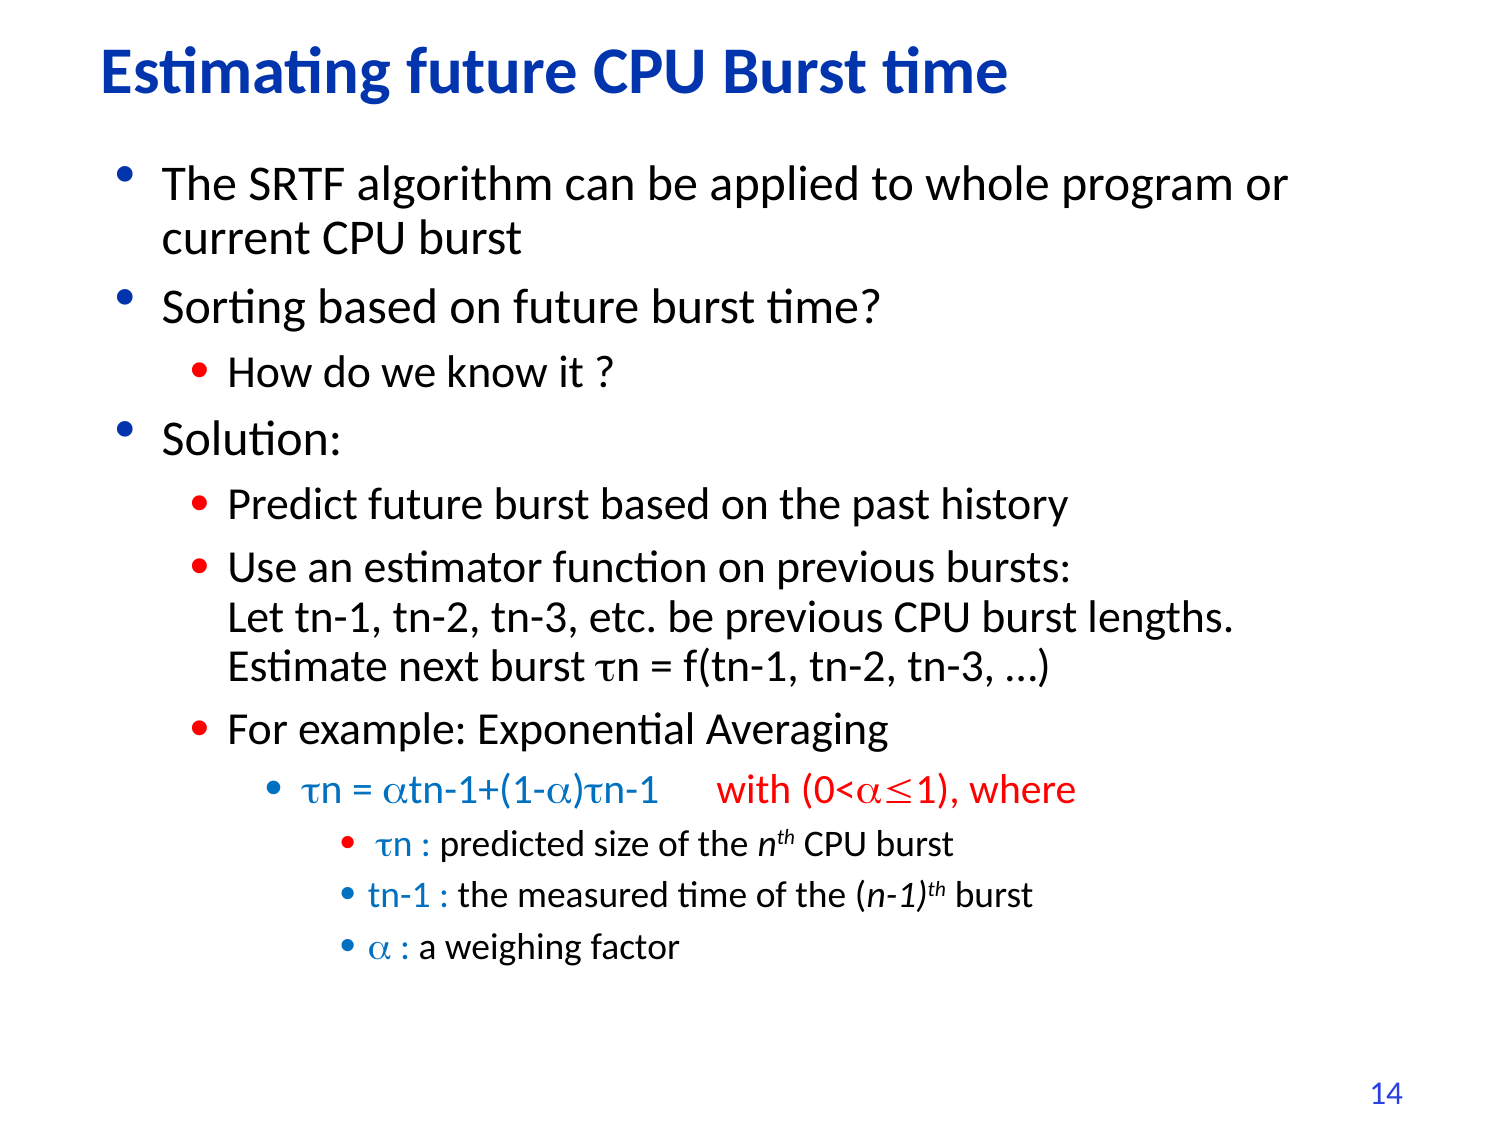

# Estimating future CPU Burst time
The SRTF algorithm can be applied to whole program or current CPU burst
Sorting based on future burst time?
How do we know it ?
Solution:
Predict future burst based on the past history
Use an estimator function on previous bursts:
Let tn-1, tn-2, tn-3, etc. be previous CPU burst lengths.
Estimate next burst τn = f(tn-1, tn-2, tn-3, …)
For example: Exponential Averaging
τn = αtn-1+(1-α)τn-1      with (0<α≤1), where
 τn : predicted size of the nth CPU burst
tn-1 : the measured time of the (n-1)th burst
α : a weighing factor